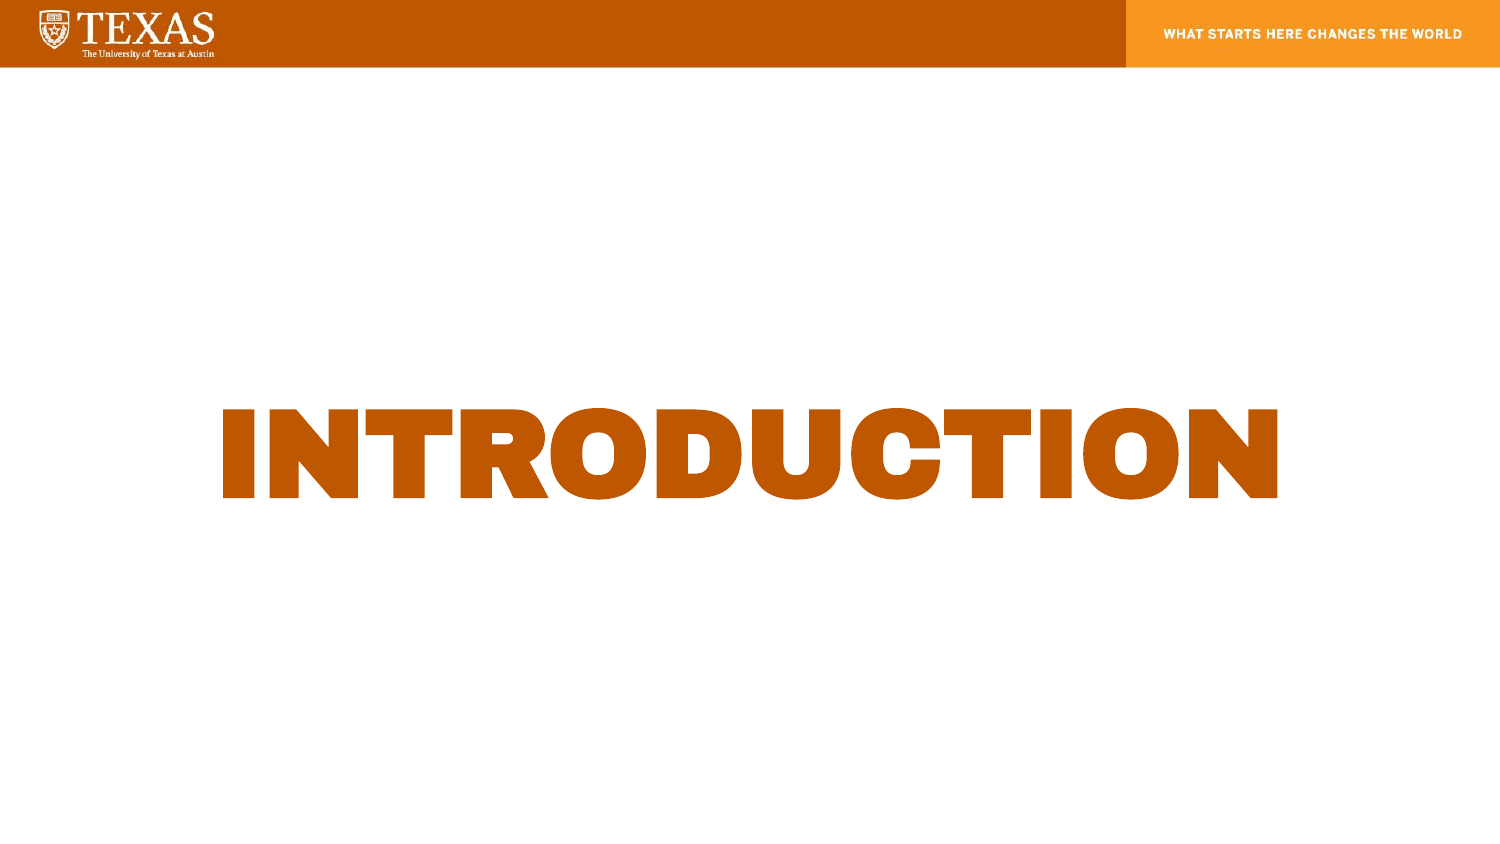

INTRODUCTION
Introduction (typically 3-4 slides). Explain why your work is interesting. Place the study in context – how does it relate to / follow from the scientific literature on this subject. If it relates to any applied issues (e.g., environmental problems), mention this here. Use some pretty visuals (photographs, drawings, etc.) to get the audience excited about the issue and questions you are addressing. Clearly state your hypotheses.